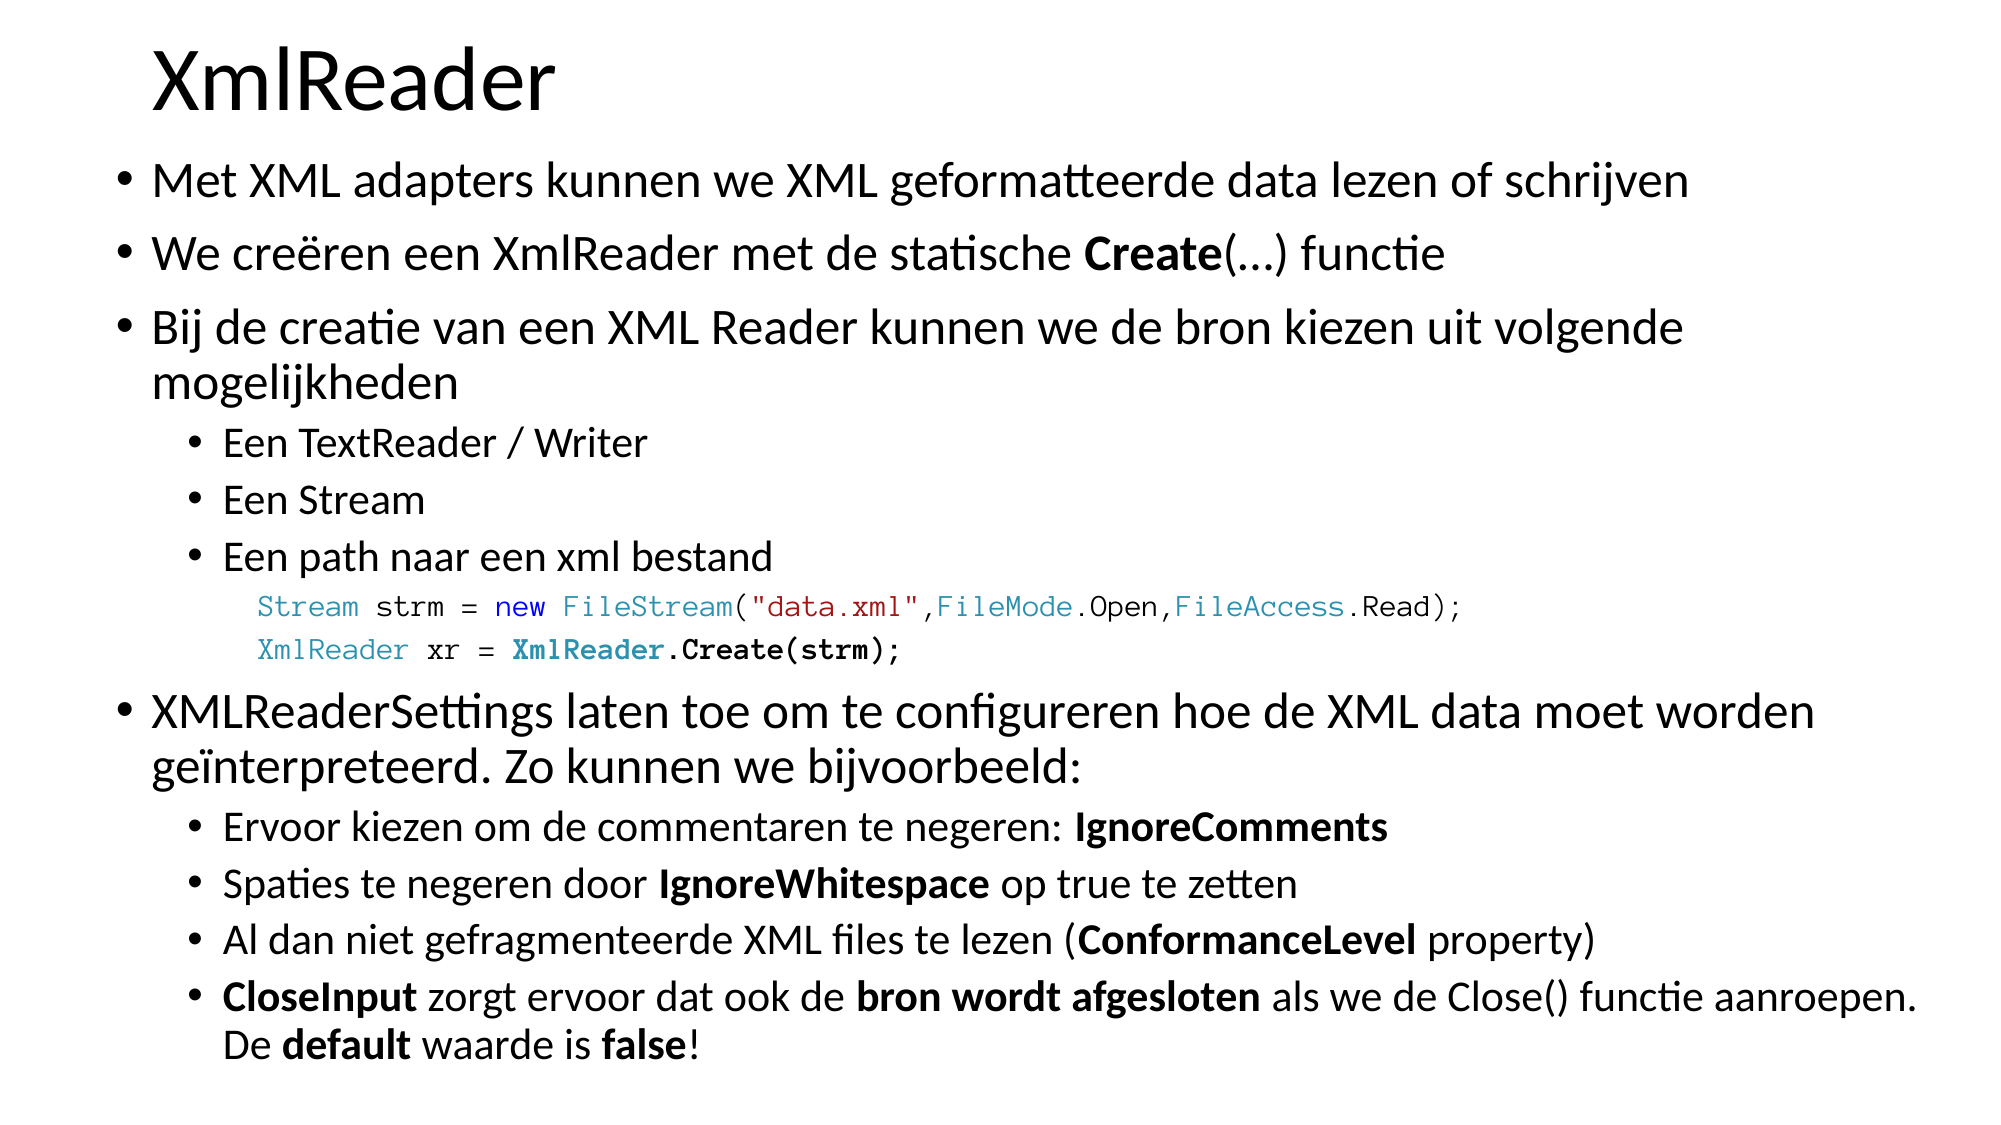

# XmlReader
Met XML adapters kunnen we XML geformatteerde data lezen of schrijven
We creëren een XmlReader met de statische Create(…) functie
Bij de creatie van een XML Reader kunnen we de bron kiezen uit volgende mogelijkheden
Een TextReader / Writer
Een Stream
Een path naar een xml bestand
Stream strm = new FileStream("data.xml",FileMode.Open,FileAccess.Read);
XmlReader xr = XmlReader.Create(strm);
XMLReaderSettings laten toe om te configureren hoe de XML data moet worden geïnterpreteerd. Zo kunnen we bijvoorbeeld:
Ervoor kiezen om de commentaren te negeren: IgnoreComments
Spaties te negeren door IgnoreWhitespace op true te zetten
Al dan niet gefragmenteerde XML files te lezen (ConformanceLevel property)
CloseInput zorgt ervoor dat ook de bron wordt afgesloten als we de Close() functie aanroepen. De default waarde is false!